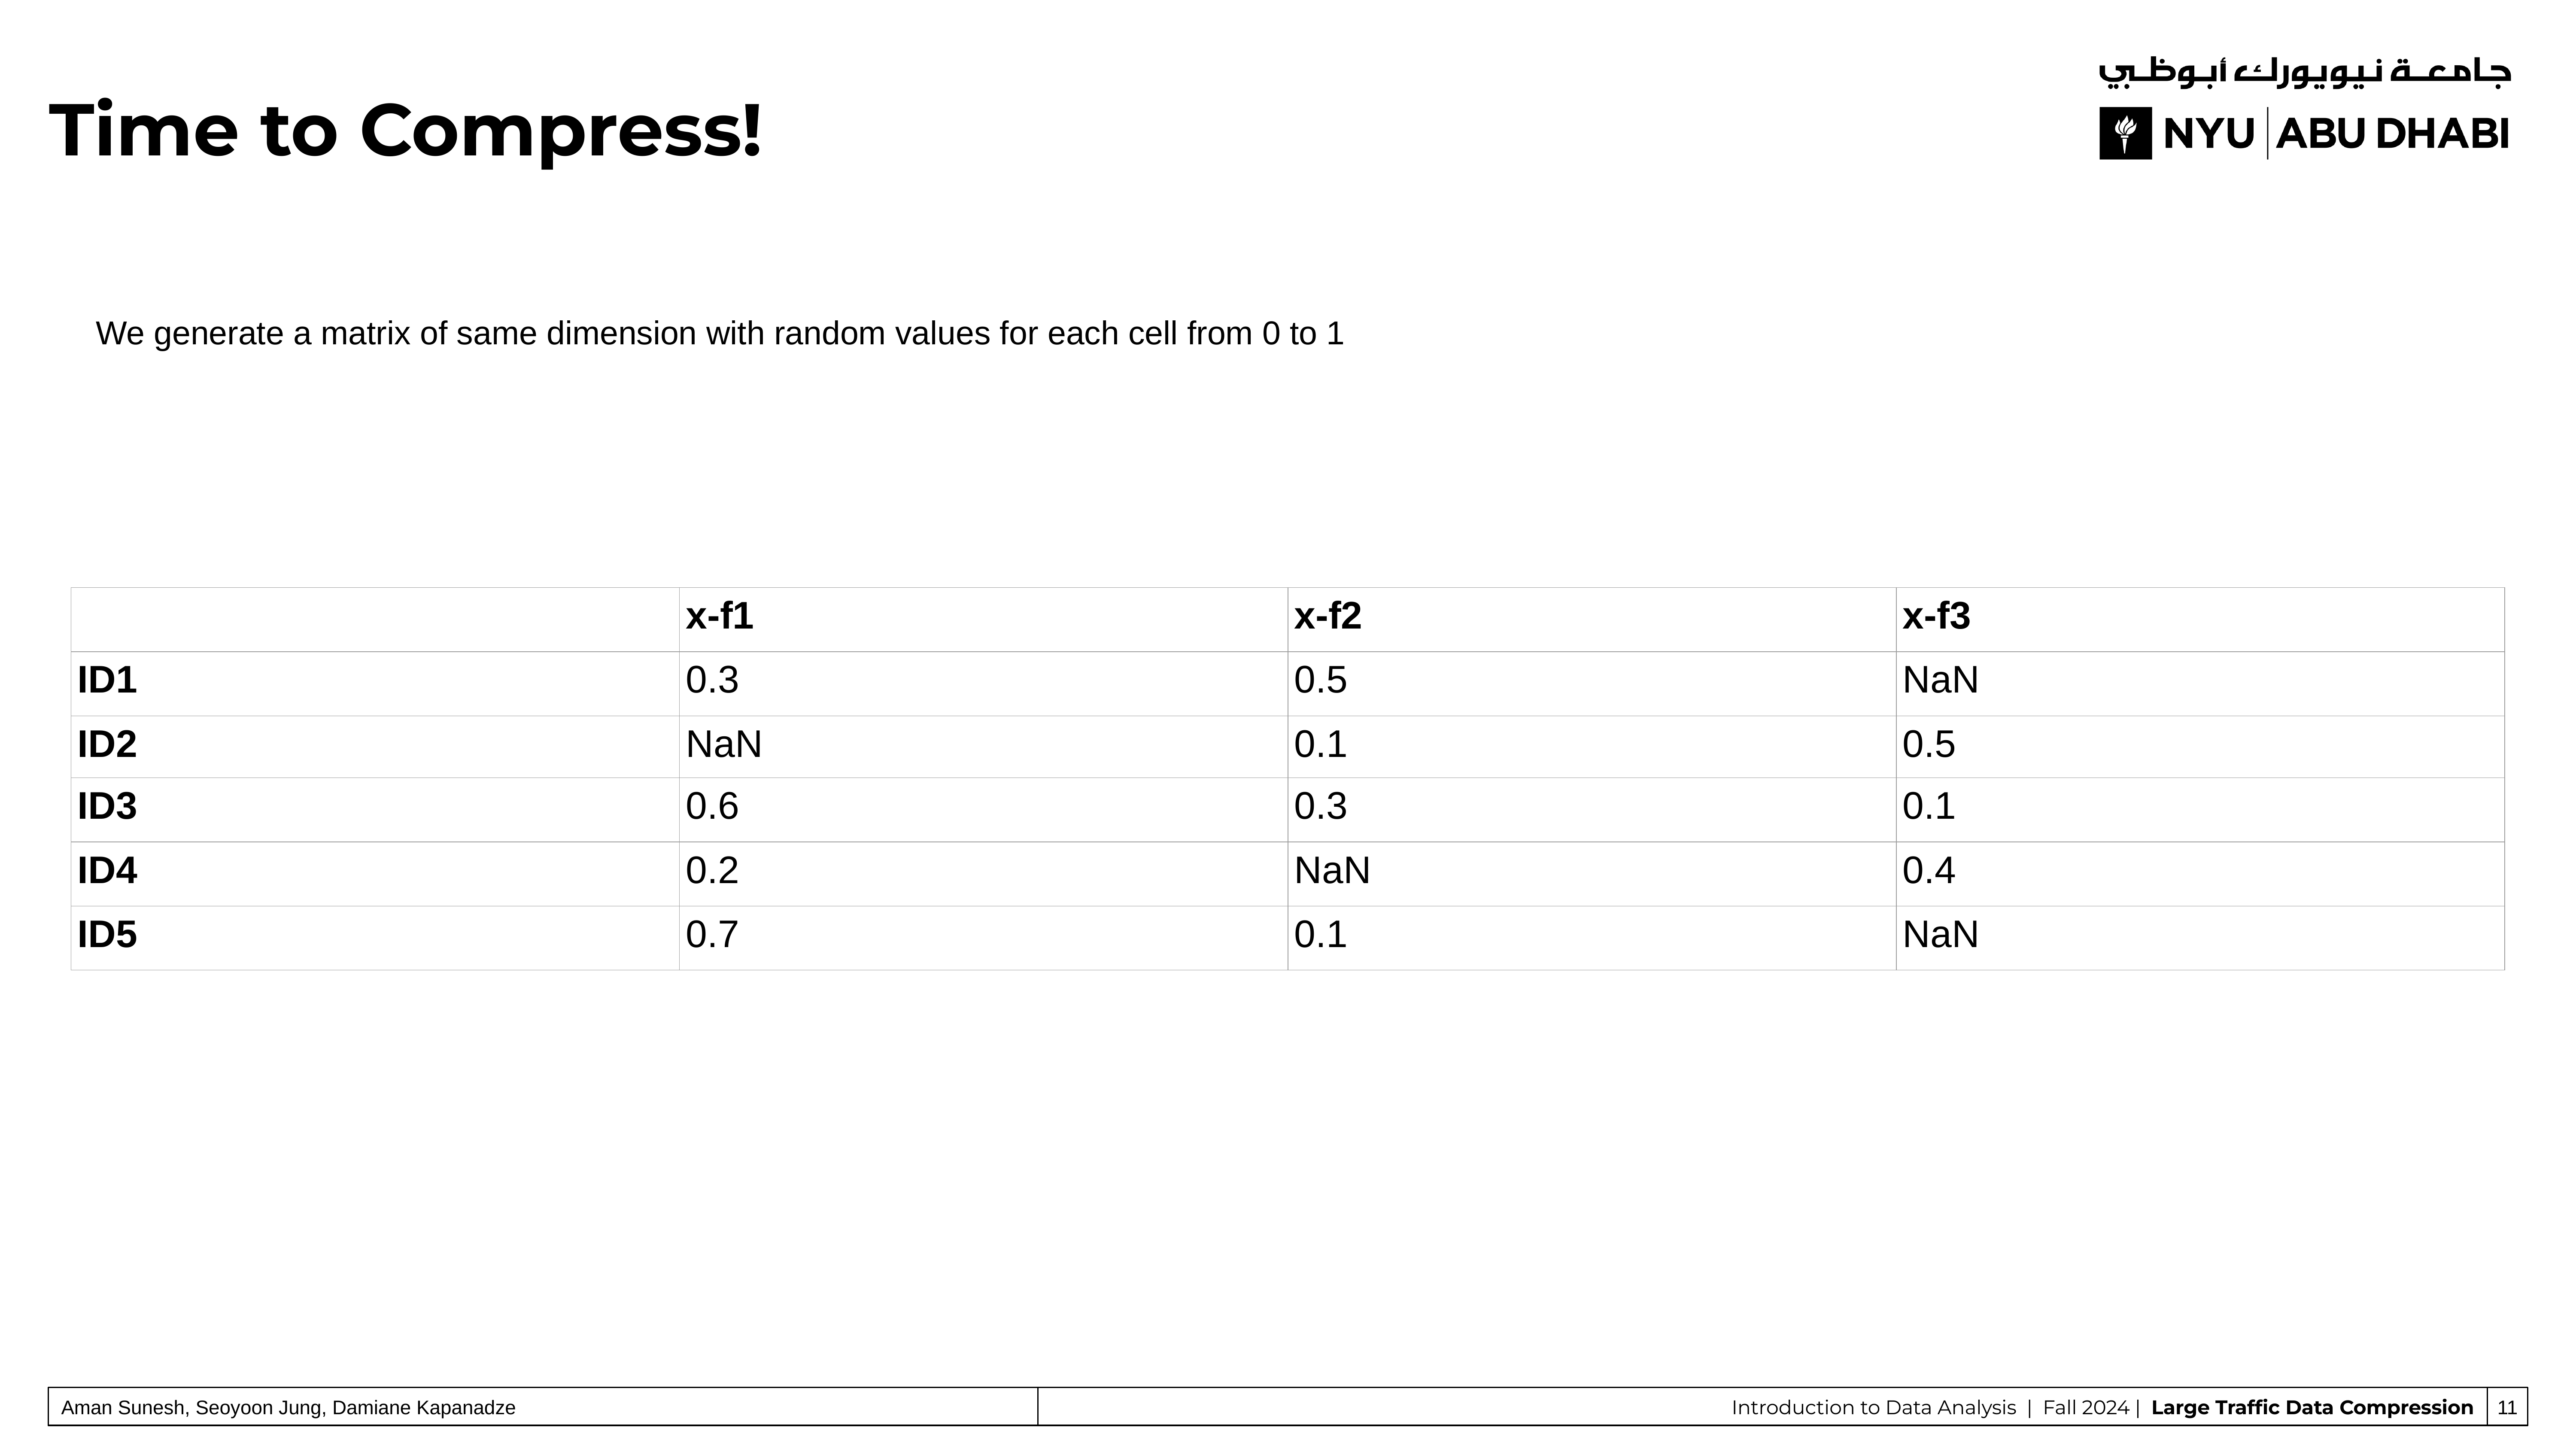

# Time to Compress!
We generate a matrix of same dimension with random values for each cell from 0 to 1
|  | x-f1 | x-f2 | x-f3 |
| --- | --- | --- | --- |
| ID1 | 0.3 | 0.5 | NaN |
| ID2 | NaN | 0.1 | 0.5 |
| ID3 | 0.6 | 0.3 | 0.1 |
| ID4 | 0.2 | NaN | 0.4 |
| ID5 | 0.7 | 0.1 | NaN |
Aman Sunesh, Seoyoon Jung, Damiane Kapanadze
Introduction to Data Analysis  |  Fall 2024 |  Large Traffic Data Compression
11